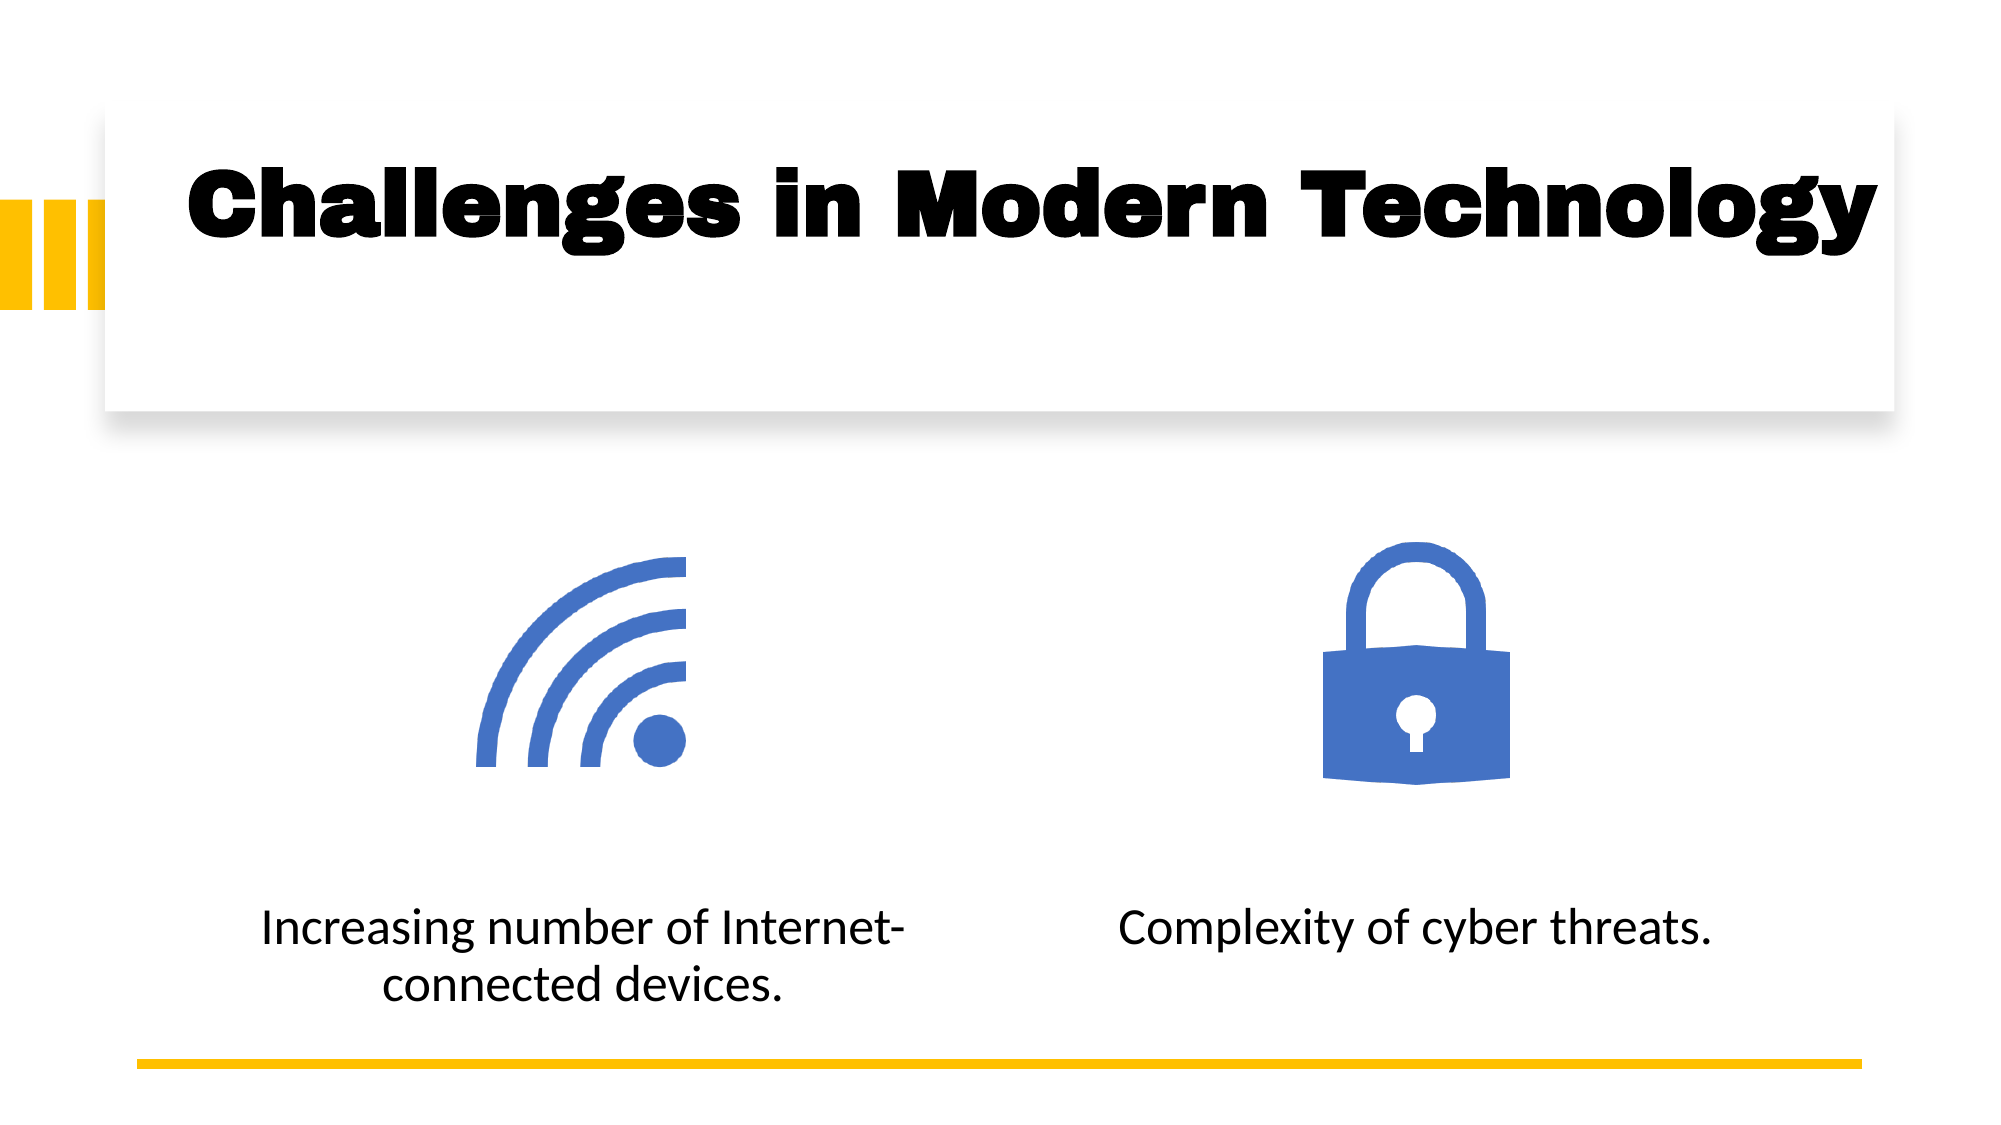

# Challenges in Modern Technology

Increasing number of Internet-connected devices.
Complexity of cyber threats.